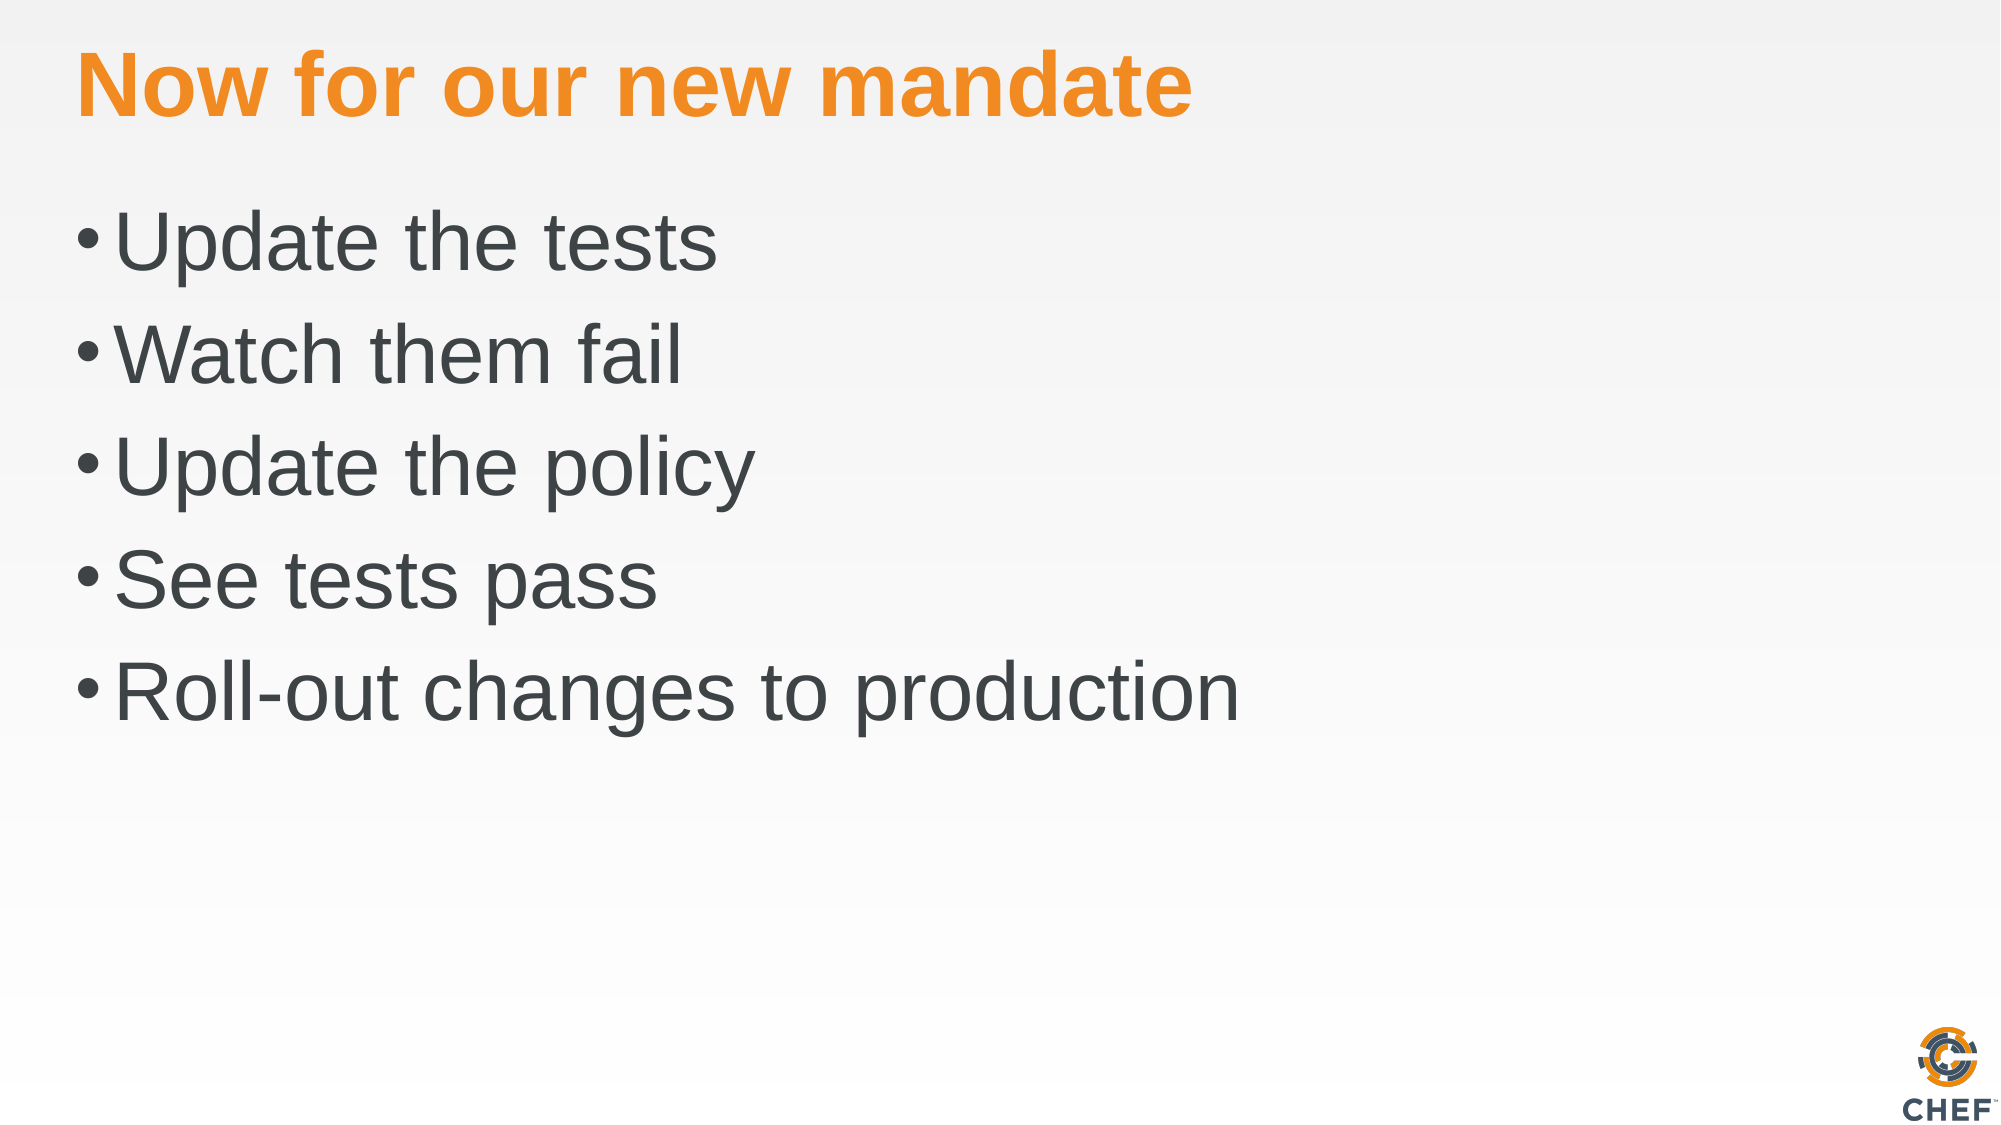

# Now for our new mandate
Update the tests
Watch them fail
Update the policy
See tests pass
Roll-out changes to production